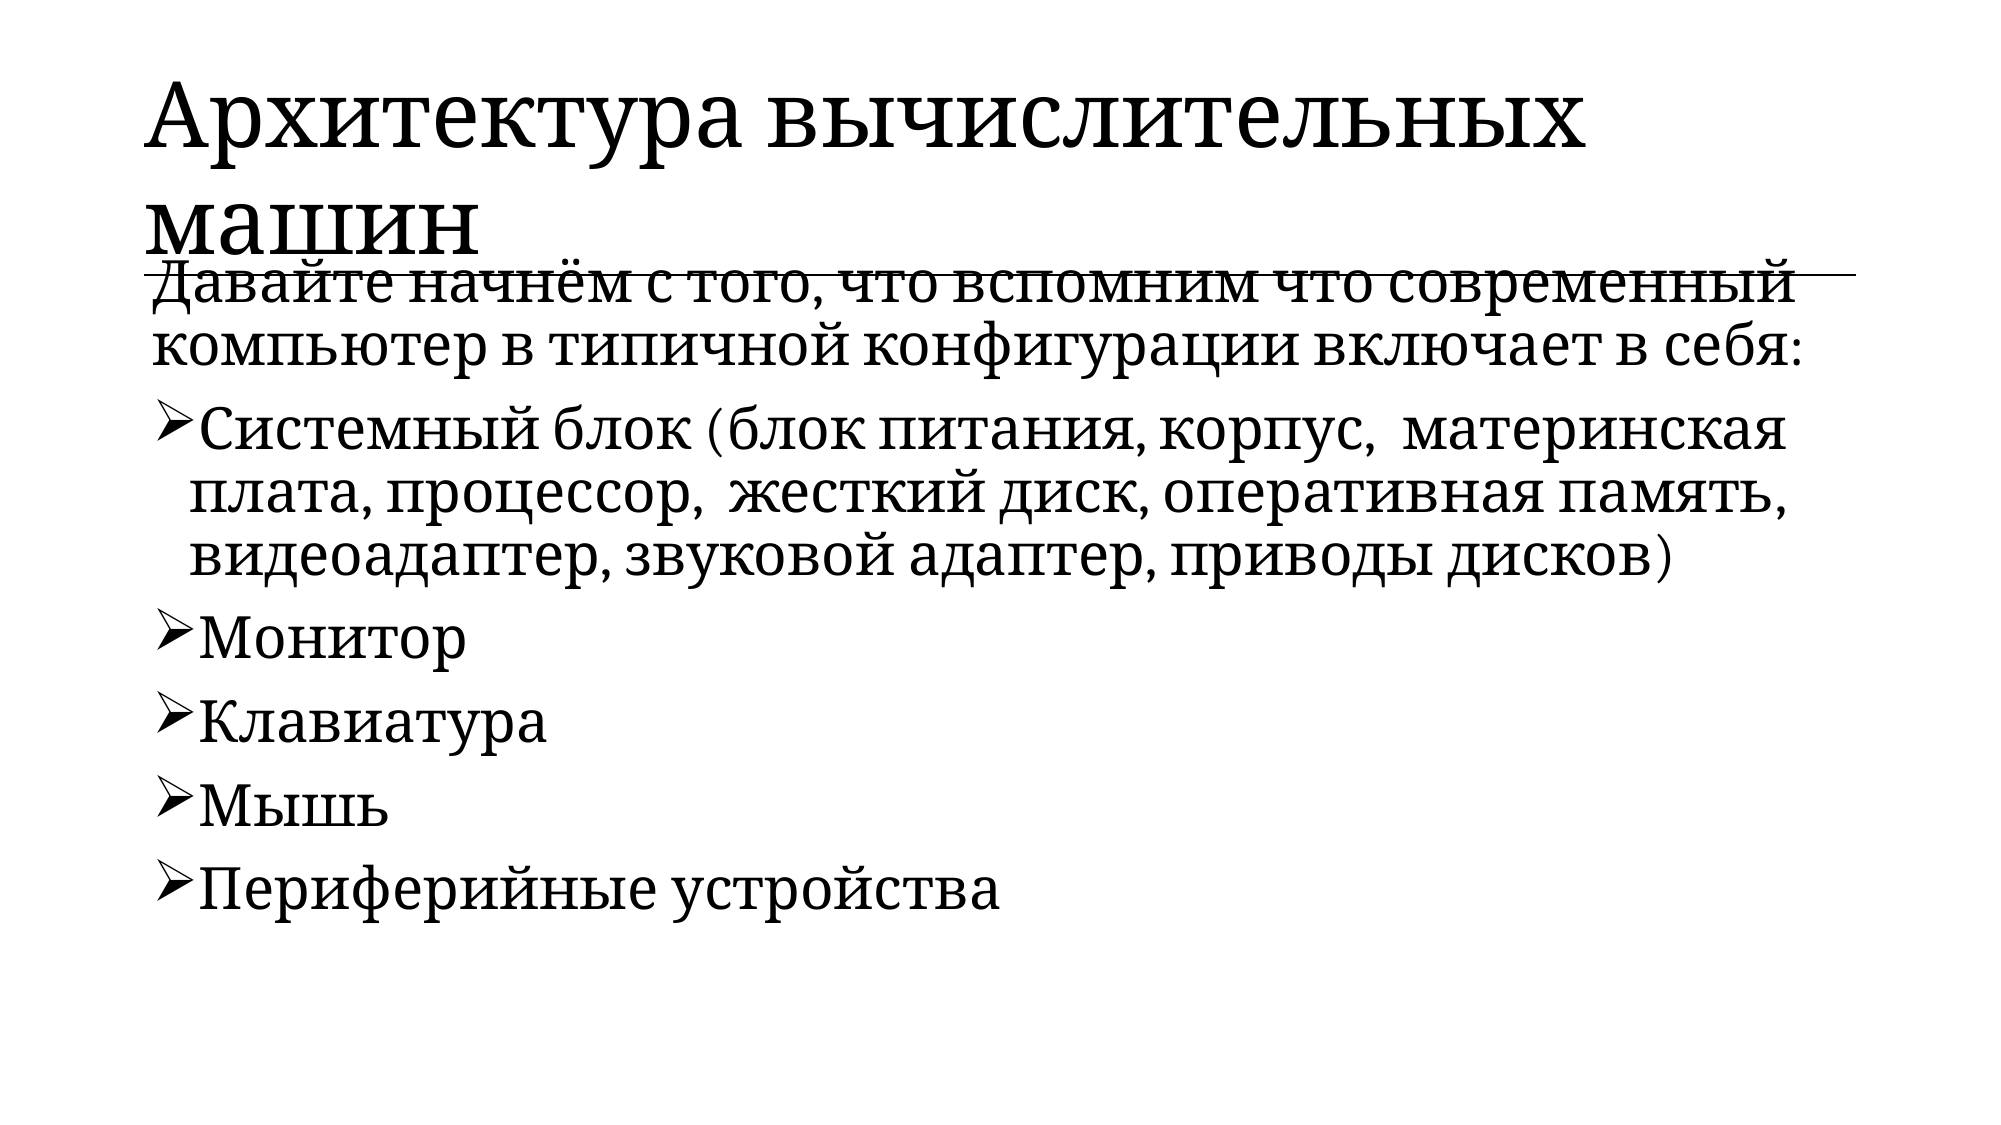

| Архитектура вычислительных машин |
| --- |
Давайте начнём с того, что вспомним что современный компьютер в типичной конфигурации включает в себя:
Системный блок (блок питания, корпус,  материнская плата, процессор,  жесткий диск, оперативная память, видеоадаптер, звуковой адаптер, приводы дисков)
Монитор
Клавиатура
Мышь
Периферийные устройства